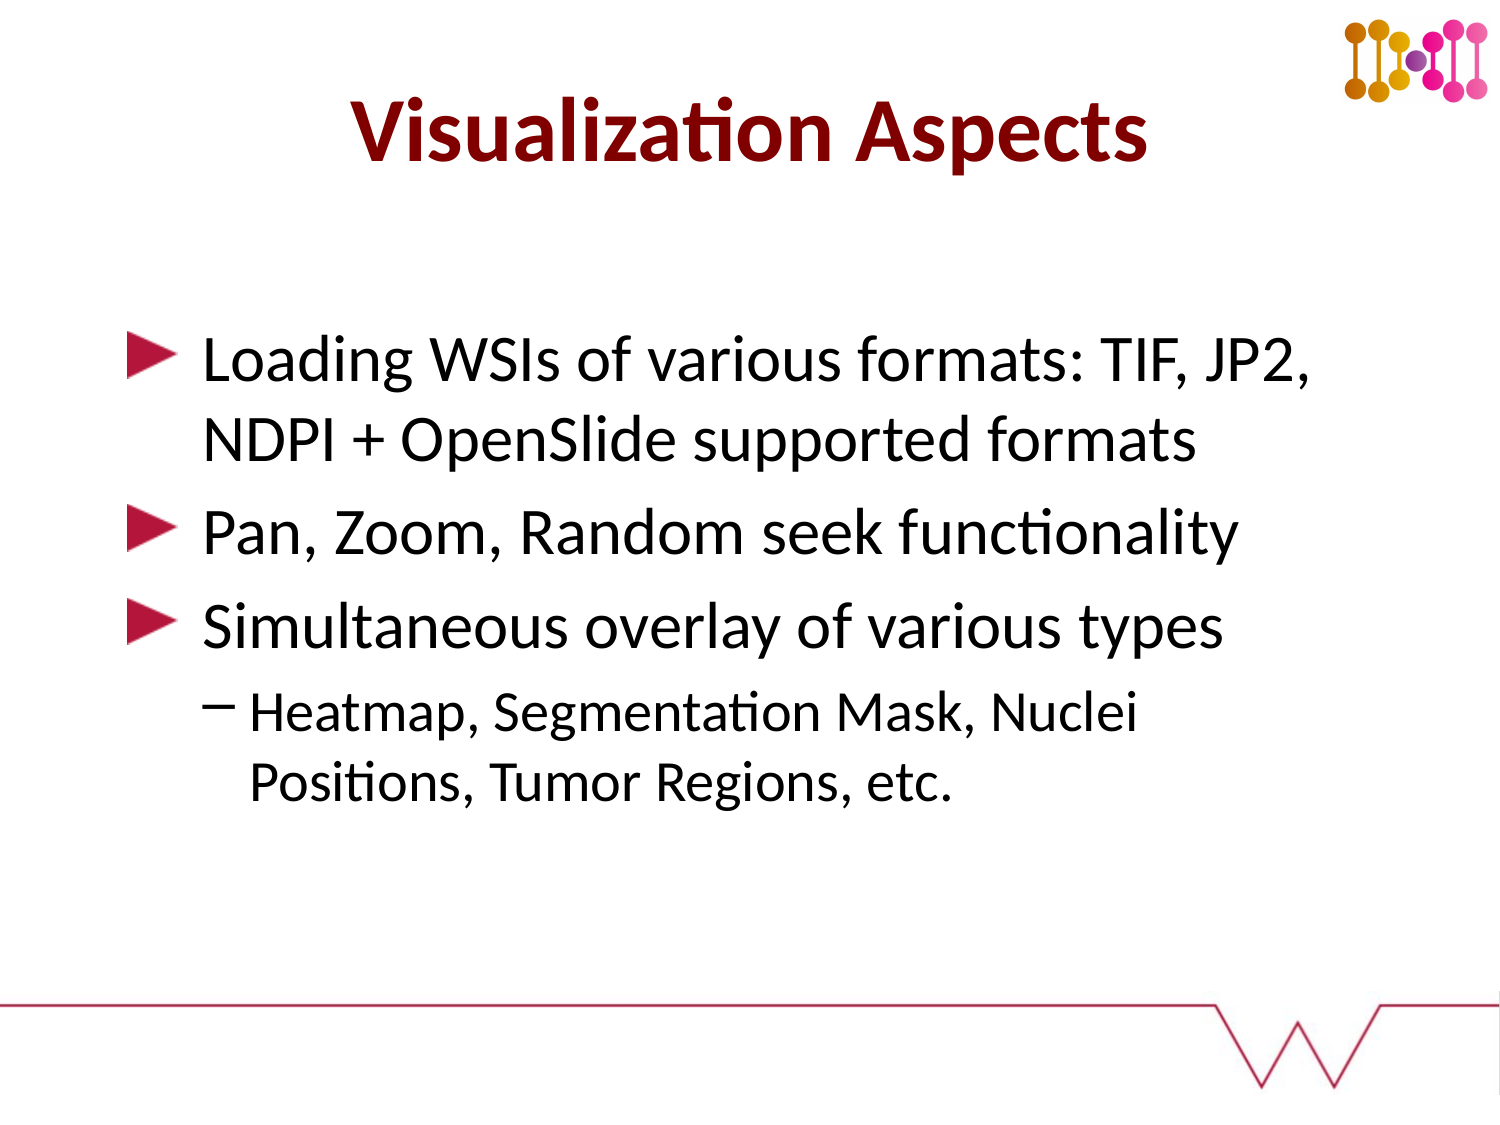

# Visualization Aspects
Loading WSIs of various formats: TIF, JP2, NDPI + OpenSlide supported formats
Pan, Zoom, Random seek functionality
Simultaneous overlay of various types
Heatmap, Segmentation Mask, Nuclei Positions, Tumor Regions, etc.